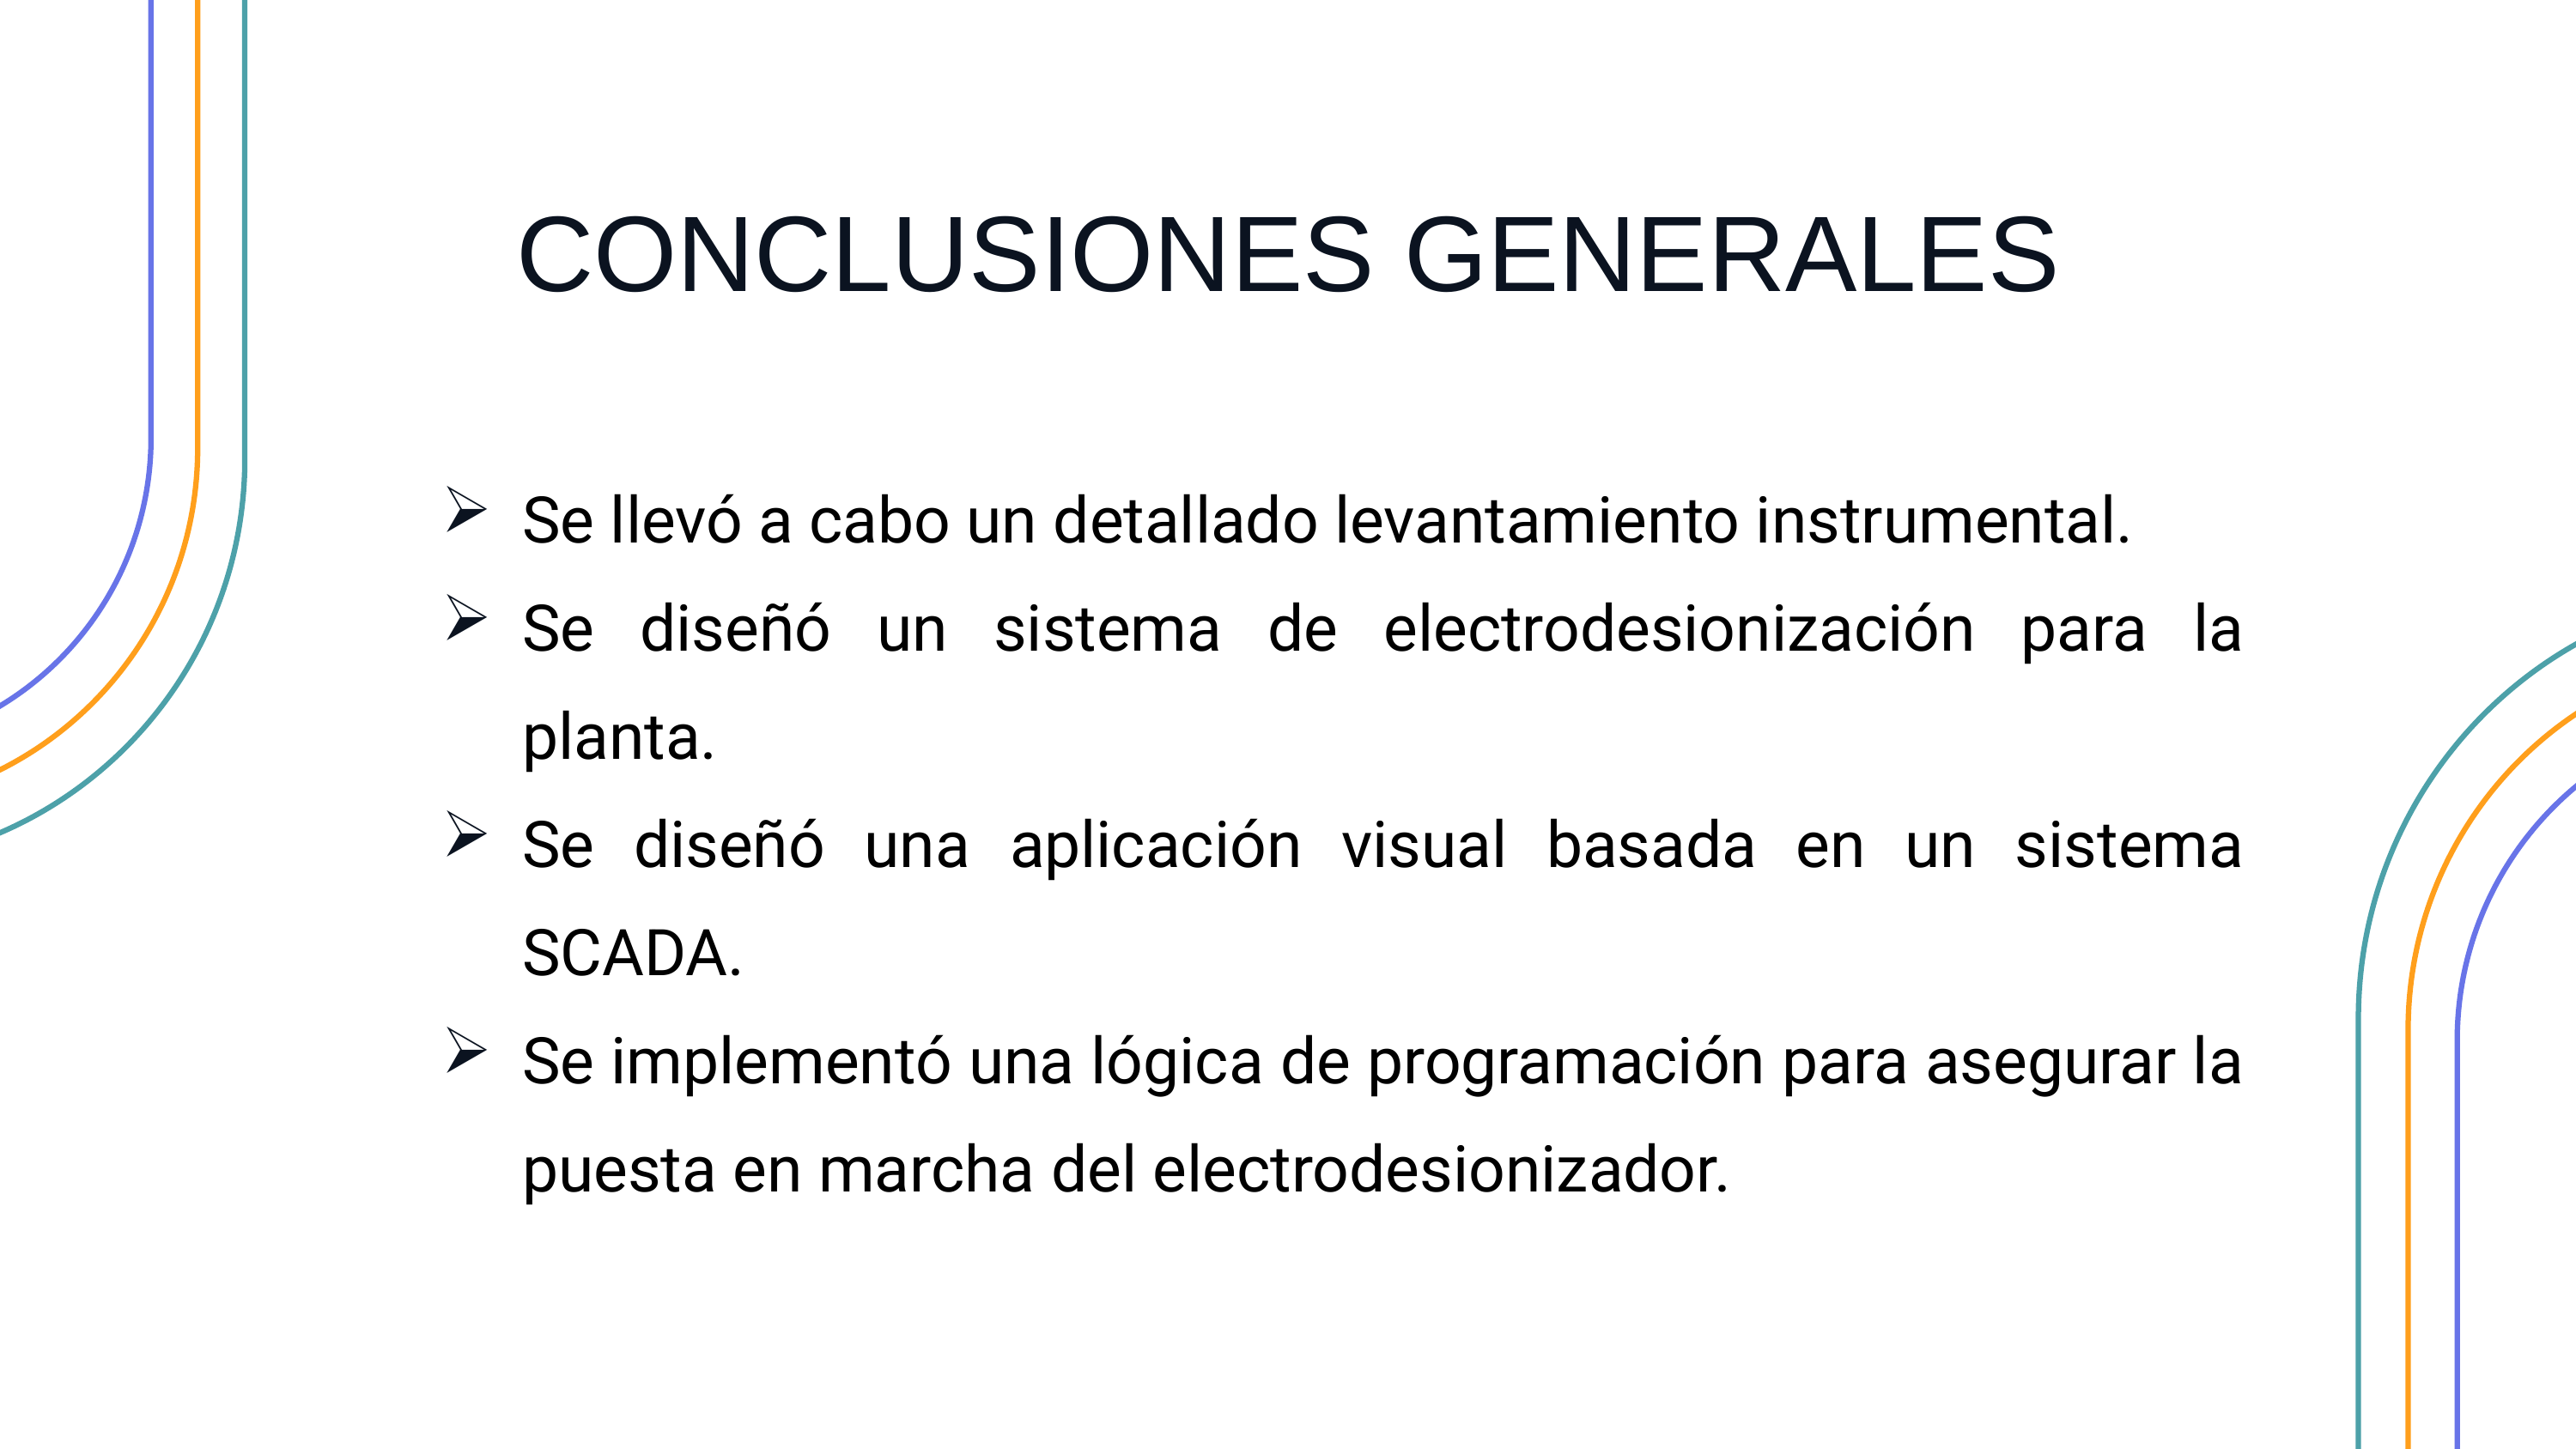

CONCLUSIONES GENERALES
Se llevó a cabo un detallado levantamiento instrumental.
Se diseñó un sistema de electrodesionización para la planta.
Se diseñó una aplicación visual basada en un sistema SCADA.
Se implementó una lógica de programación para asegurar la puesta en marcha del electrodesionizador.